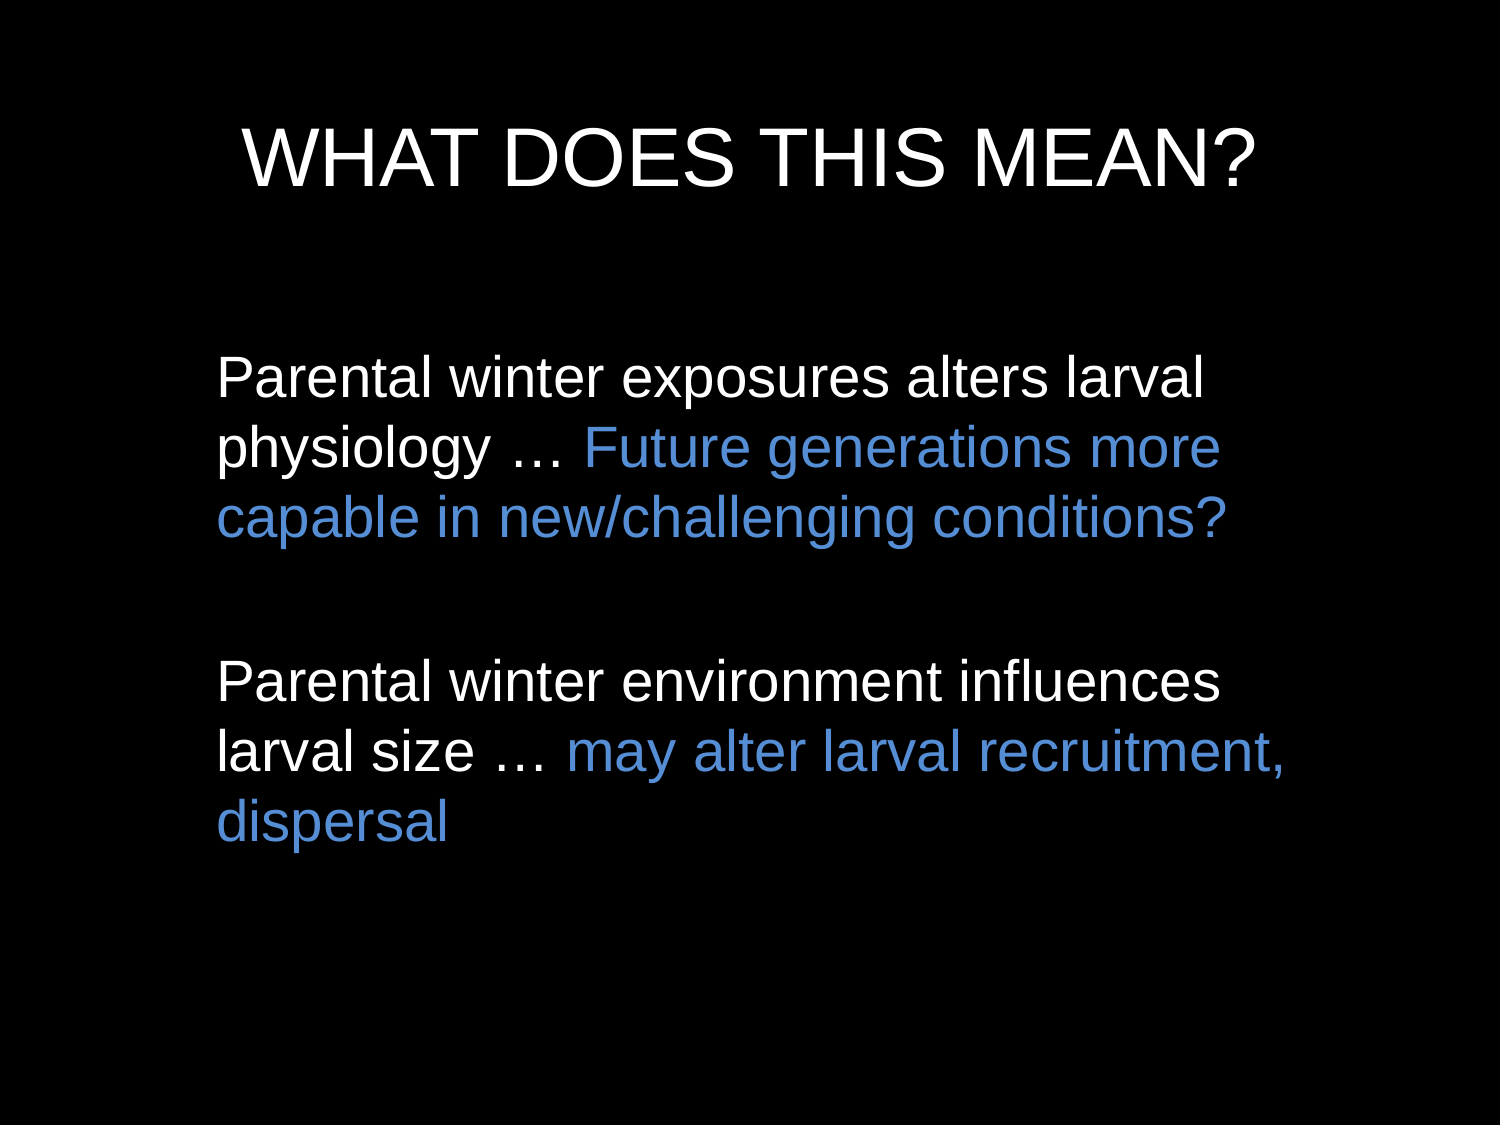

# What does this mean?
Parental winter exposures alters larval physiology … Future generations more capable in new/challenging conditions?

Parental winter environment influences larval size … may alter larval recruitment, dispersal